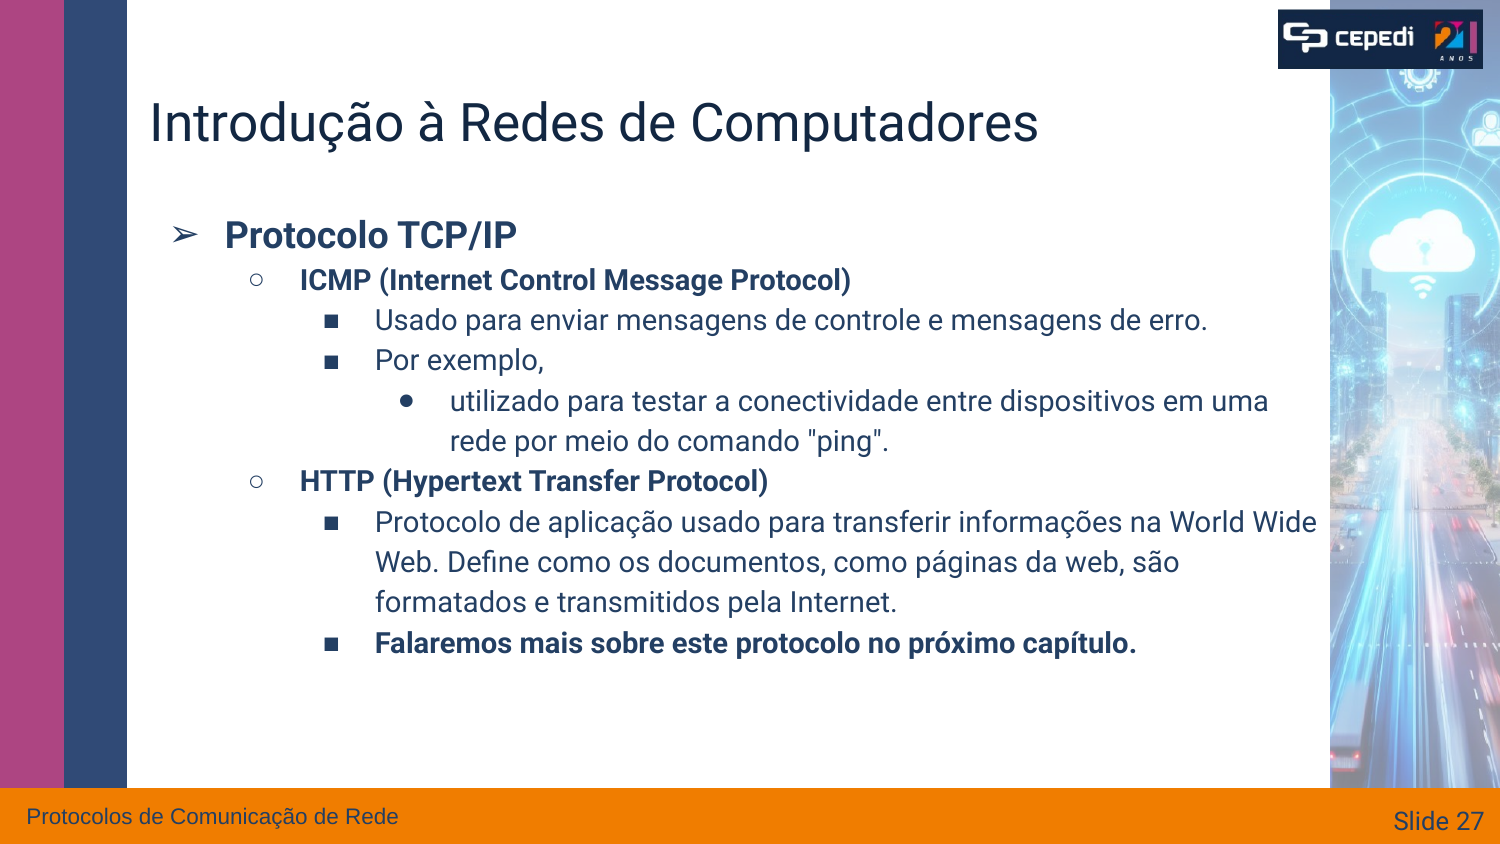

# Introdução à Redes de Computadores
Protocolo TCP/IP
ICMP (Internet Control Message Protocol)
Usado para enviar mensagens de controle e mensagens de erro.
Por exemplo,
utilizado para testar a conectividade entre dispositivos em uma rede por meio do comando "ping".
HTTP (Hypertext Transfer Protocol)
Protocolo de aplicação usado para transferir informações na World Wide Web. Define como os documentos, como páginas da web, são formatados e transmitidos pela Internet.
Falaremos mais sobre este protocolo no próximo capítulo.

Protocolos de Comunicação de Rede
Slide 27